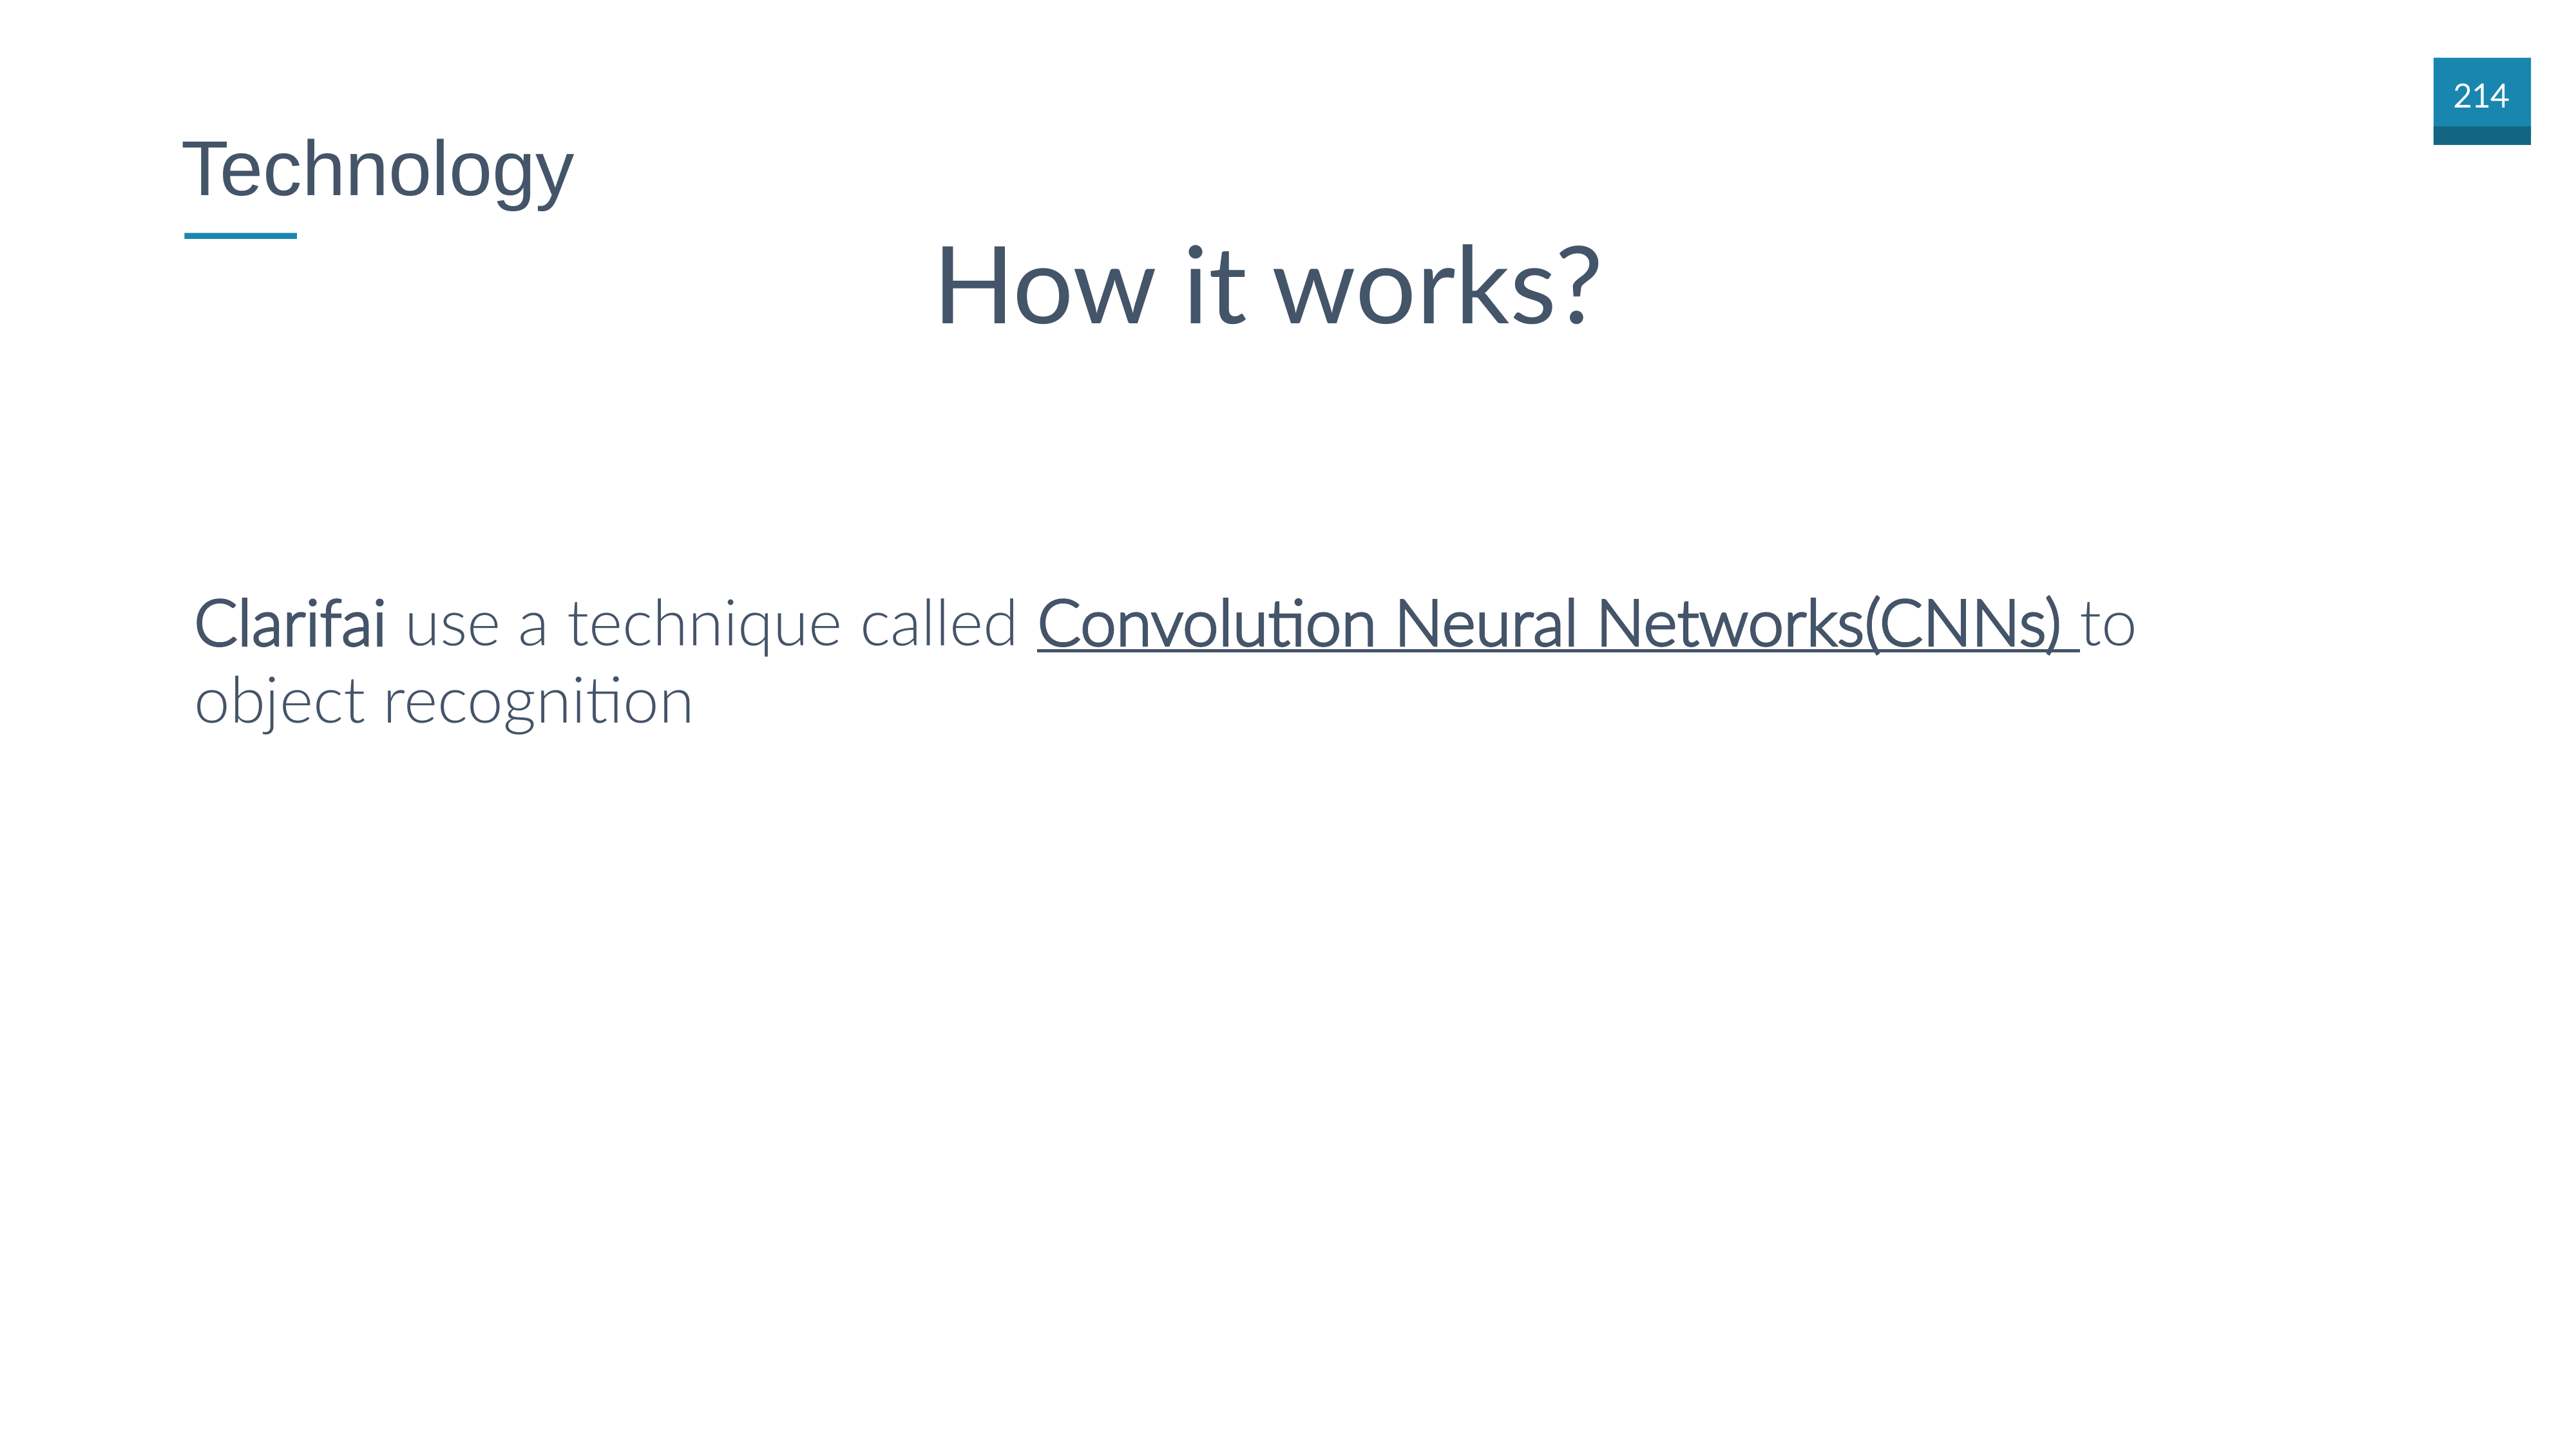

Technology
How it works?

Clarifai use a technique called Convolution Neural Networks(CNNs) to object recognition